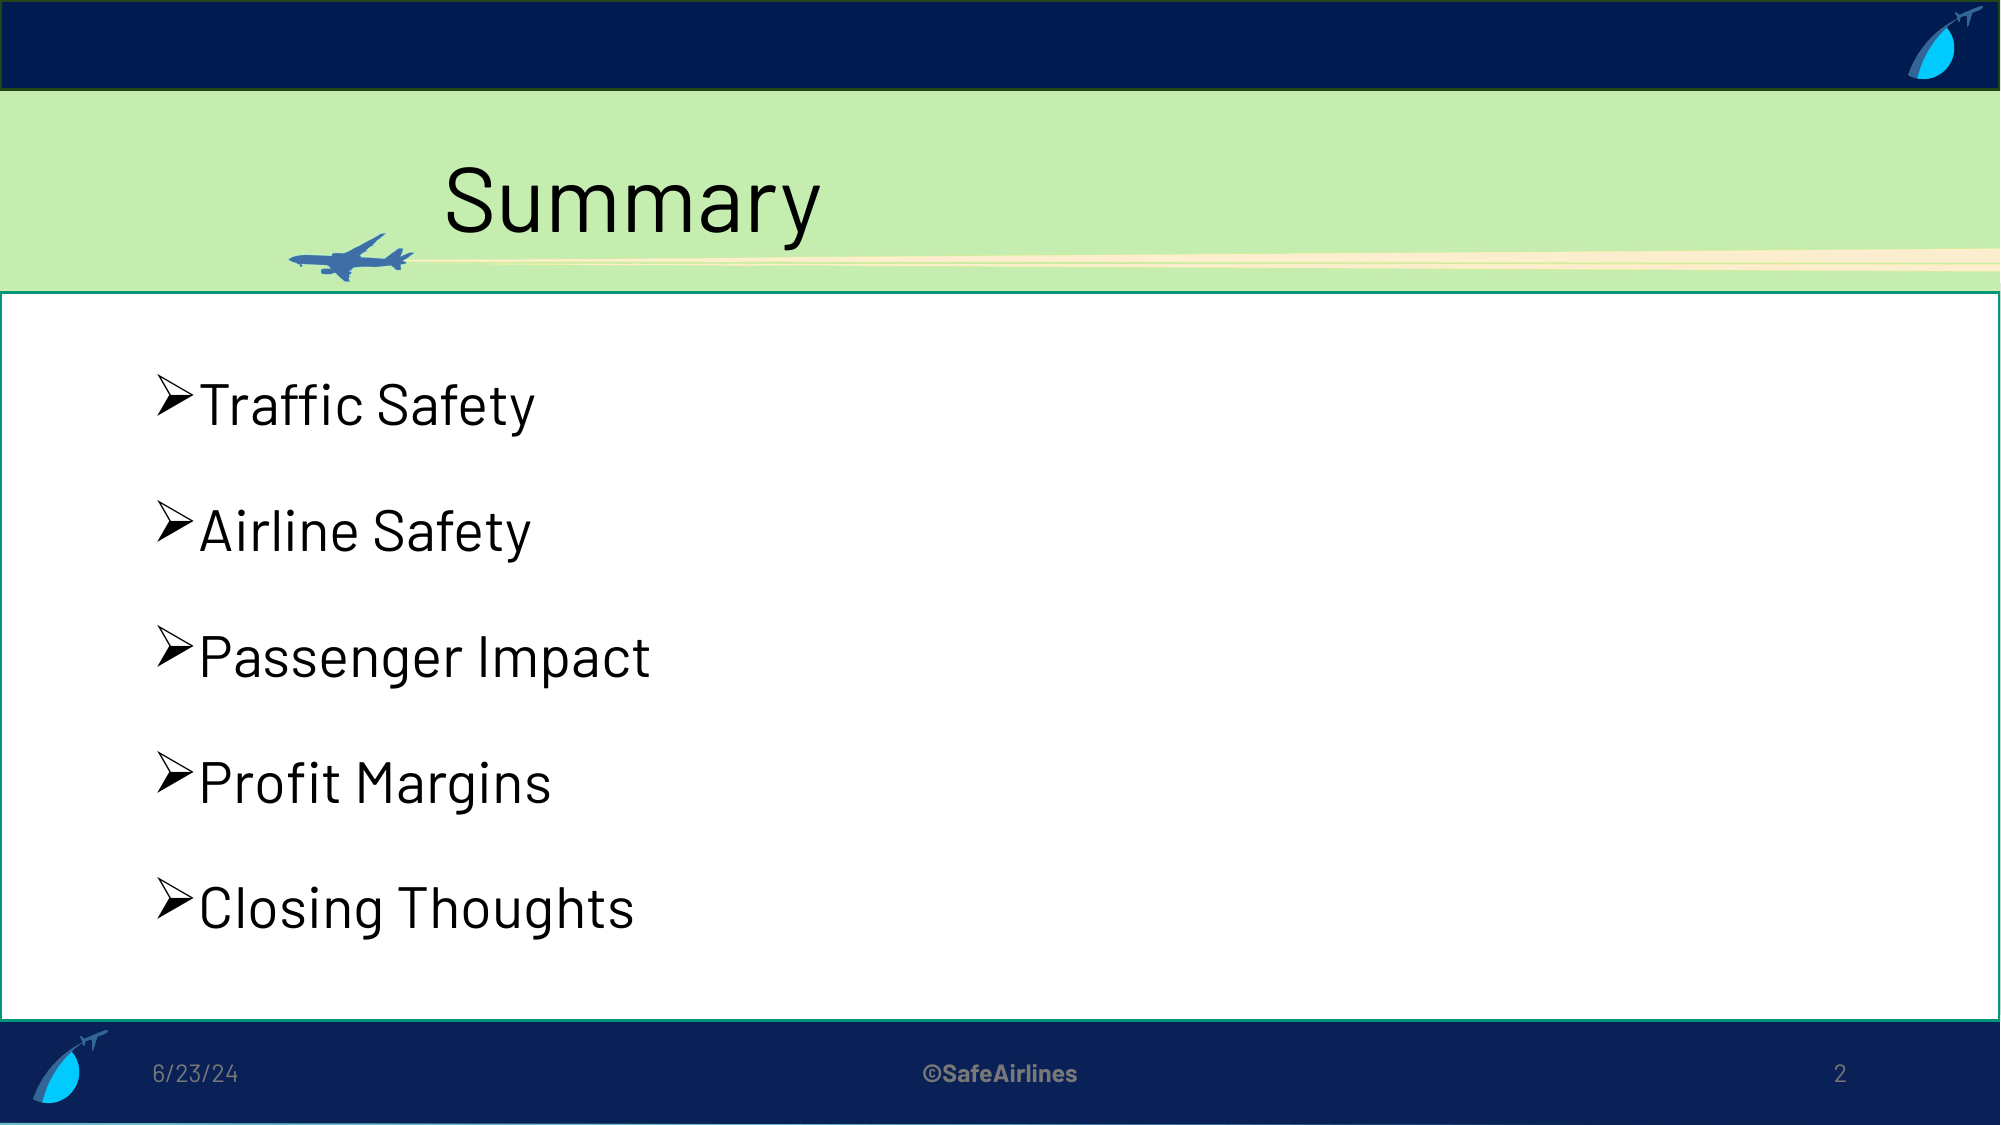

# Summary
Traffic Safety
Airline Safety
Passenger Impact
Profit Margins
Closing Thoughts
6/23/24
©SafeAirlines
2